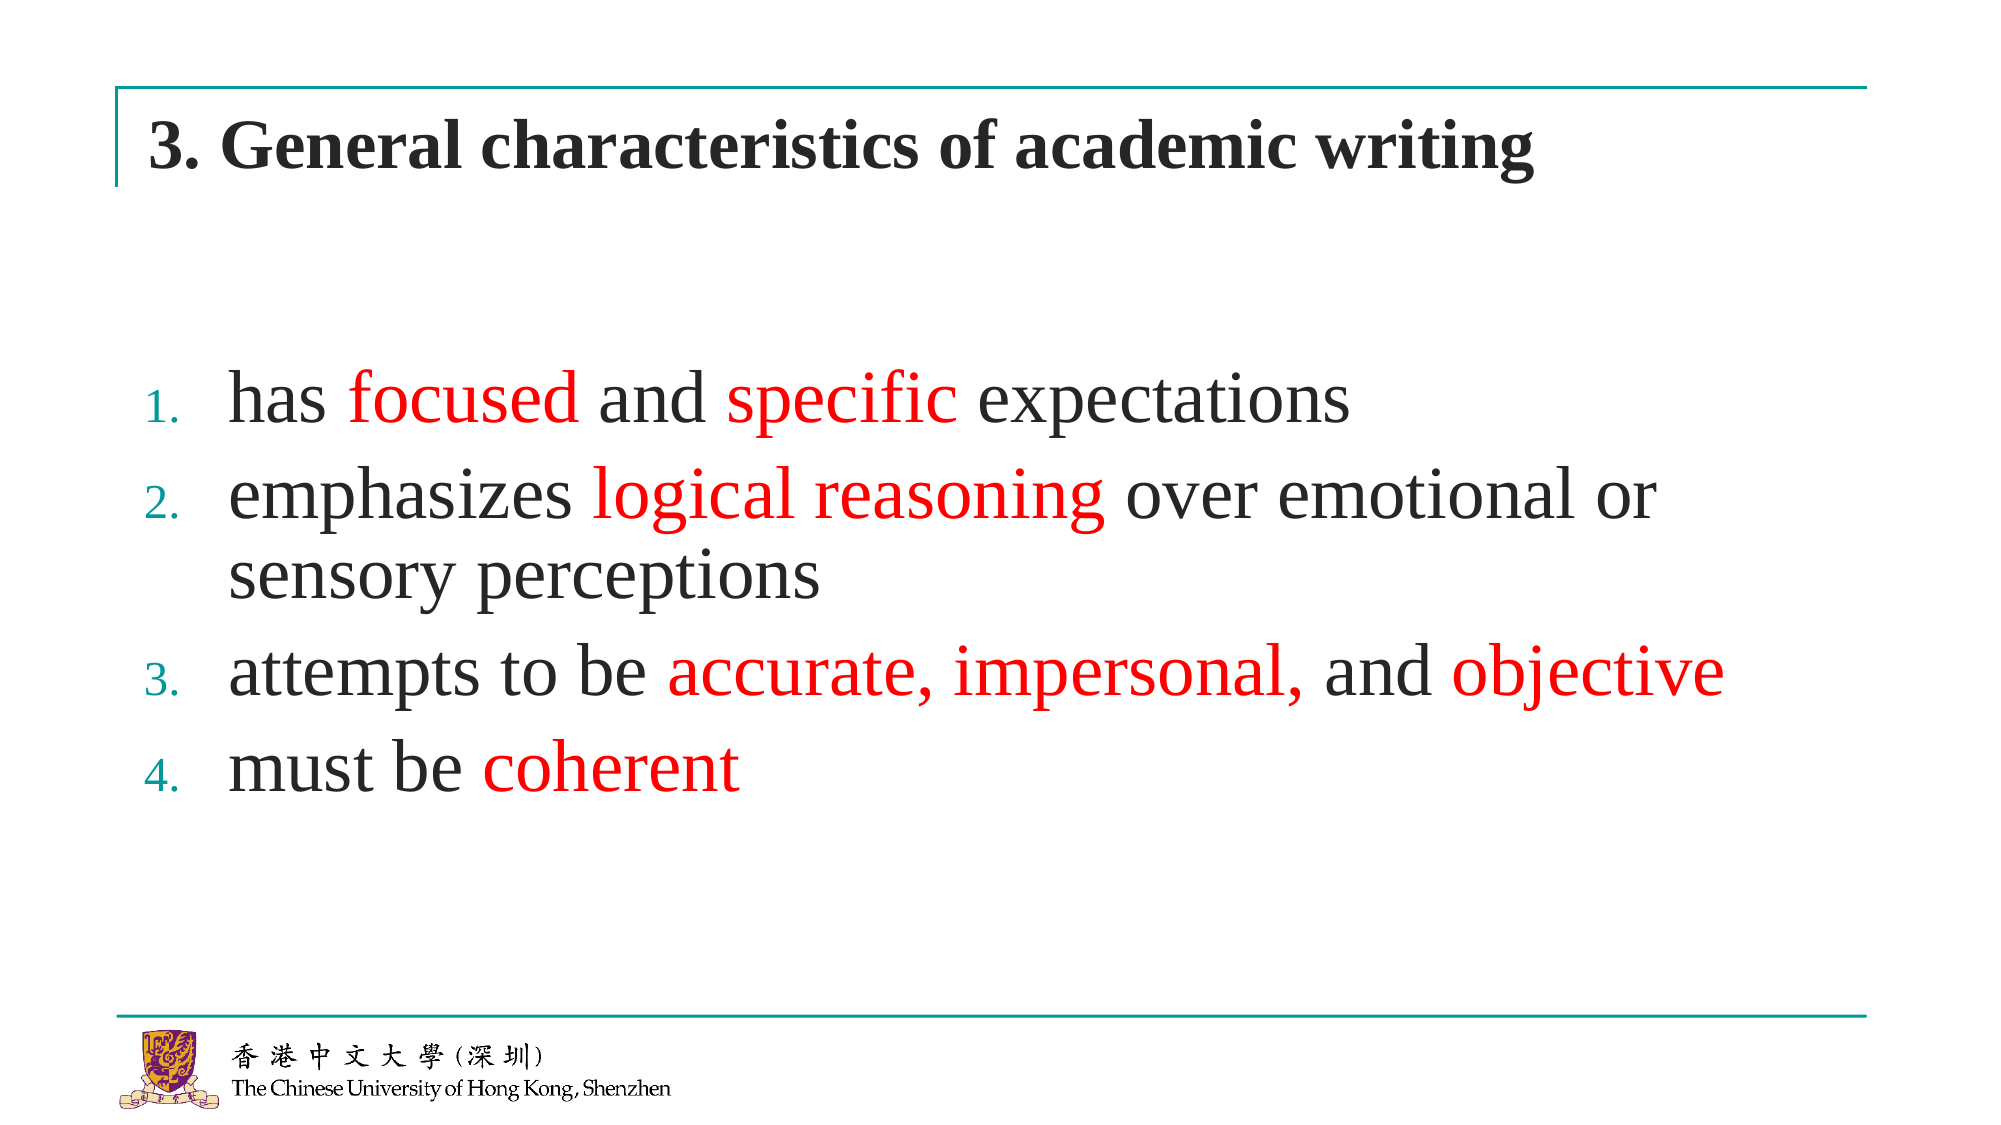

# 3. General characteristics of academic writing
has focused and specific expectations
emphasizes logical reasoning over emotional or sensory perceptions
attempts to be accurate, impersonal, and objective
must be coherent